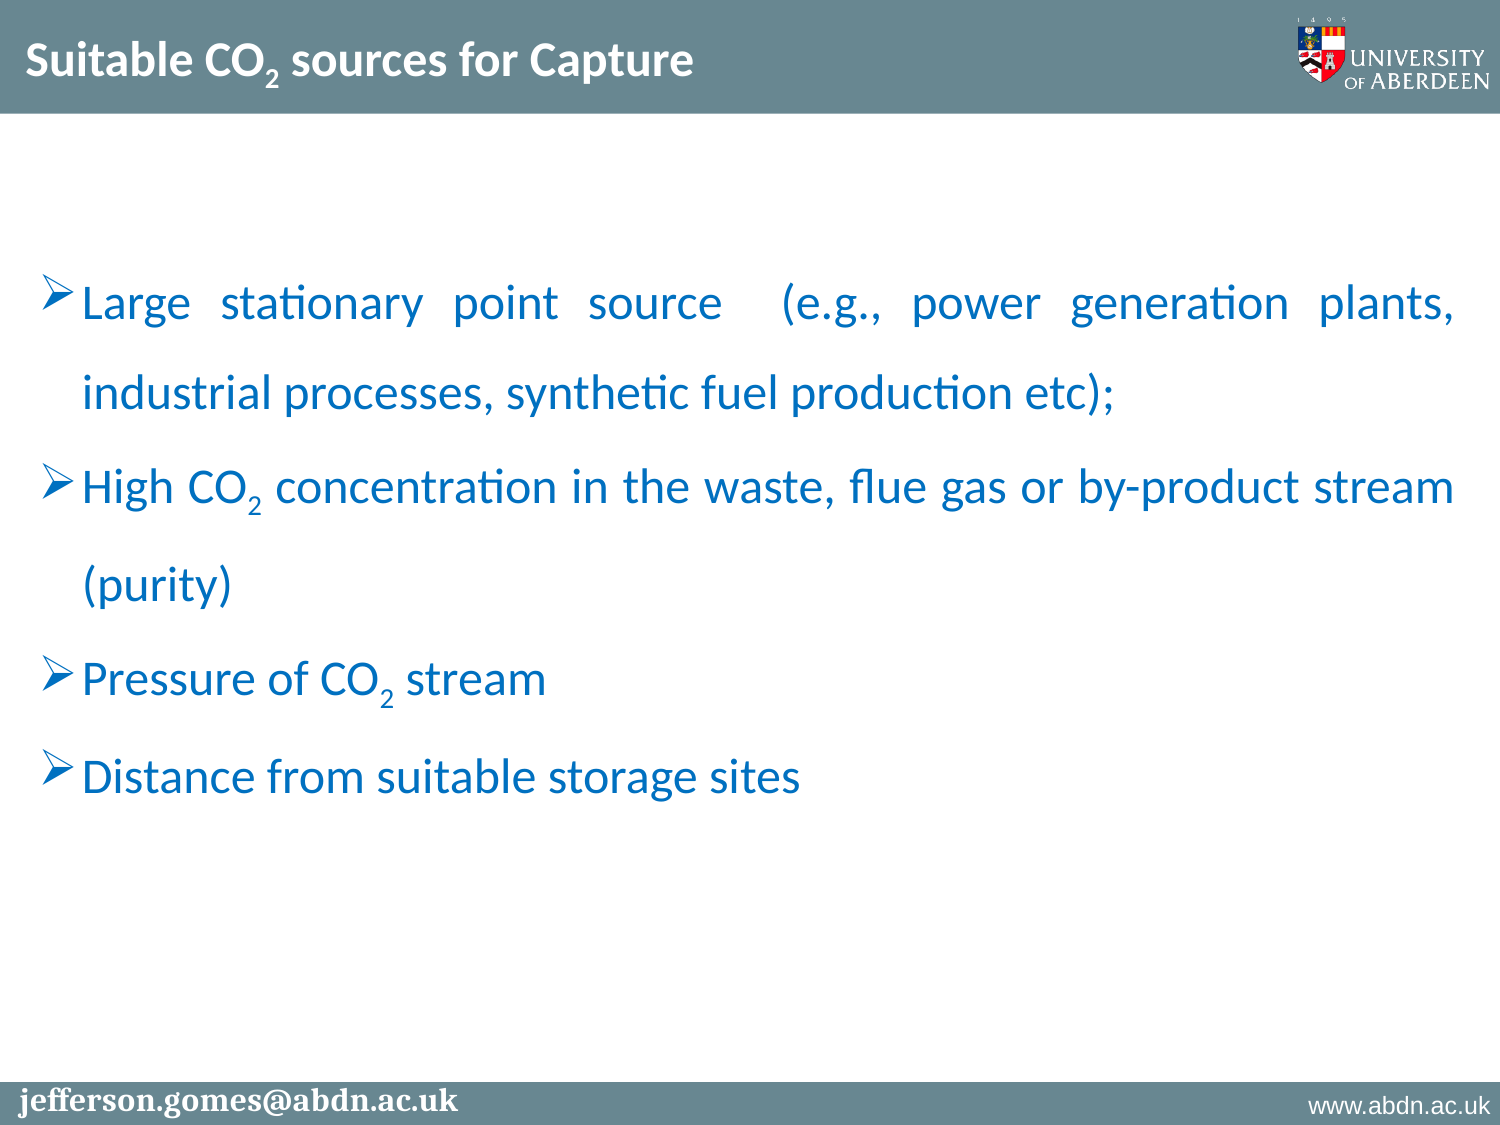

Suitable CO2 sources for Capture
Large stationary point source  (e.g., power generation plants, industrial processes, synthetic fuel production etc);
High CO2 concentration in the waste, flue gas or by-product stream (purity)
Pressure of CO2 stream
Distance from suitable storage sites
jefferson.gomes@abdn.ac.uk